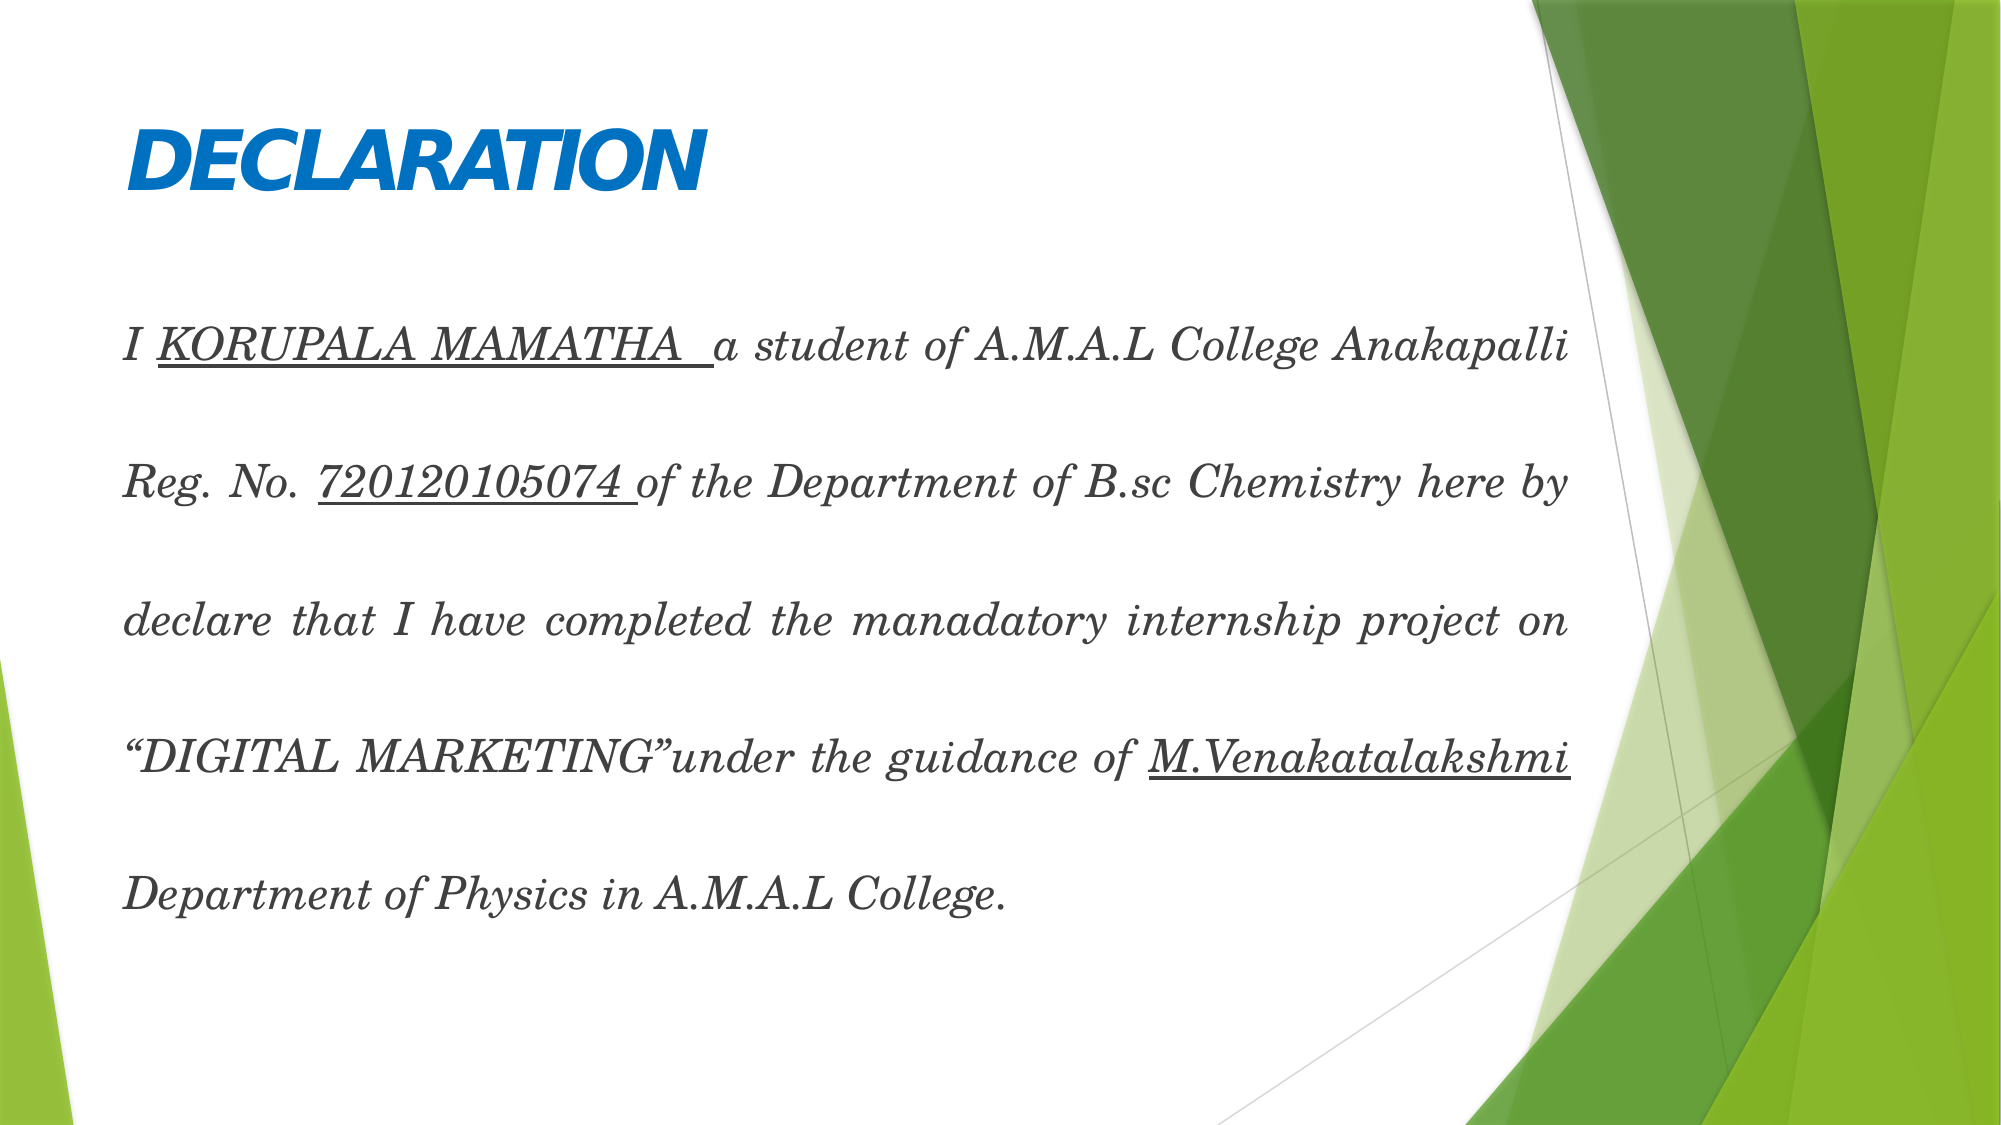

# DECLARATION
I KORUPALA MAMATHA  a student of A.M.A.L College Anakapalli Reg. No. 720120105074 of the Department of B.sc Chemistry here by declare that I have completed the manadatory internship project on “DIGITAL MARKETING”under the guidance of M.Venakatalakshmi Department of Physics in A.M.A.L College.